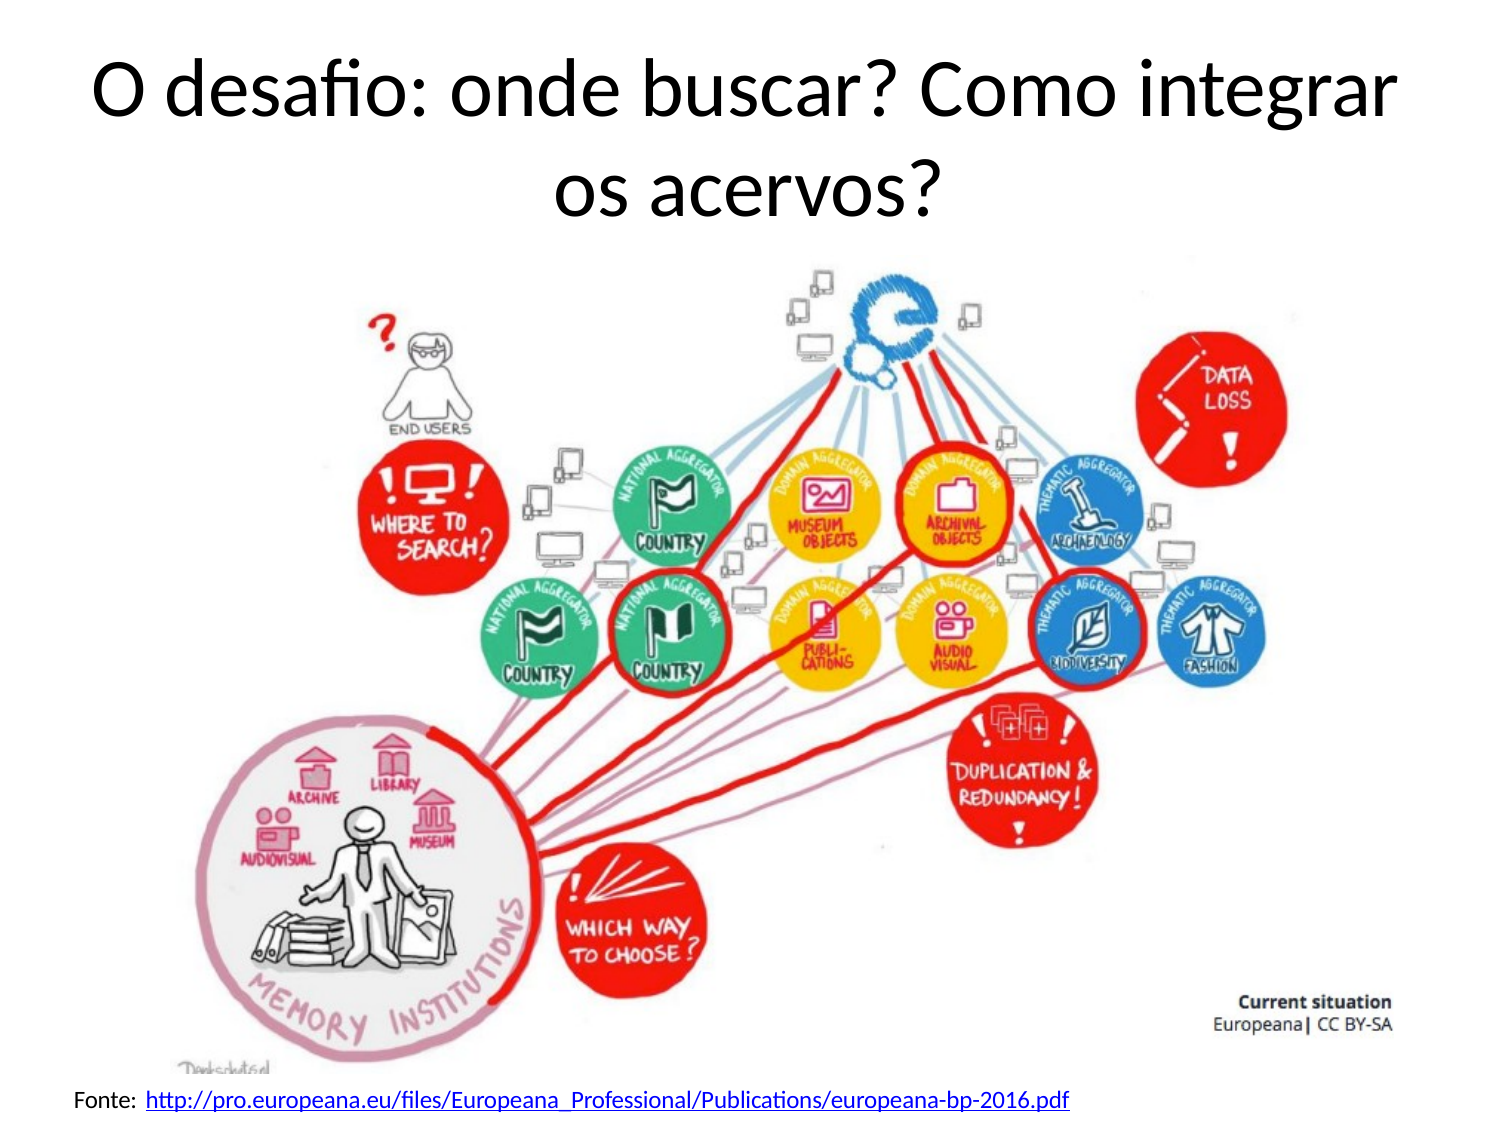

# O desafio: onde buscar? Como integrar  os acervos?

Fonte: http://pro.europeana.eu/files/Europeana_Professional/Publications/europeana-bp-2016.pdf